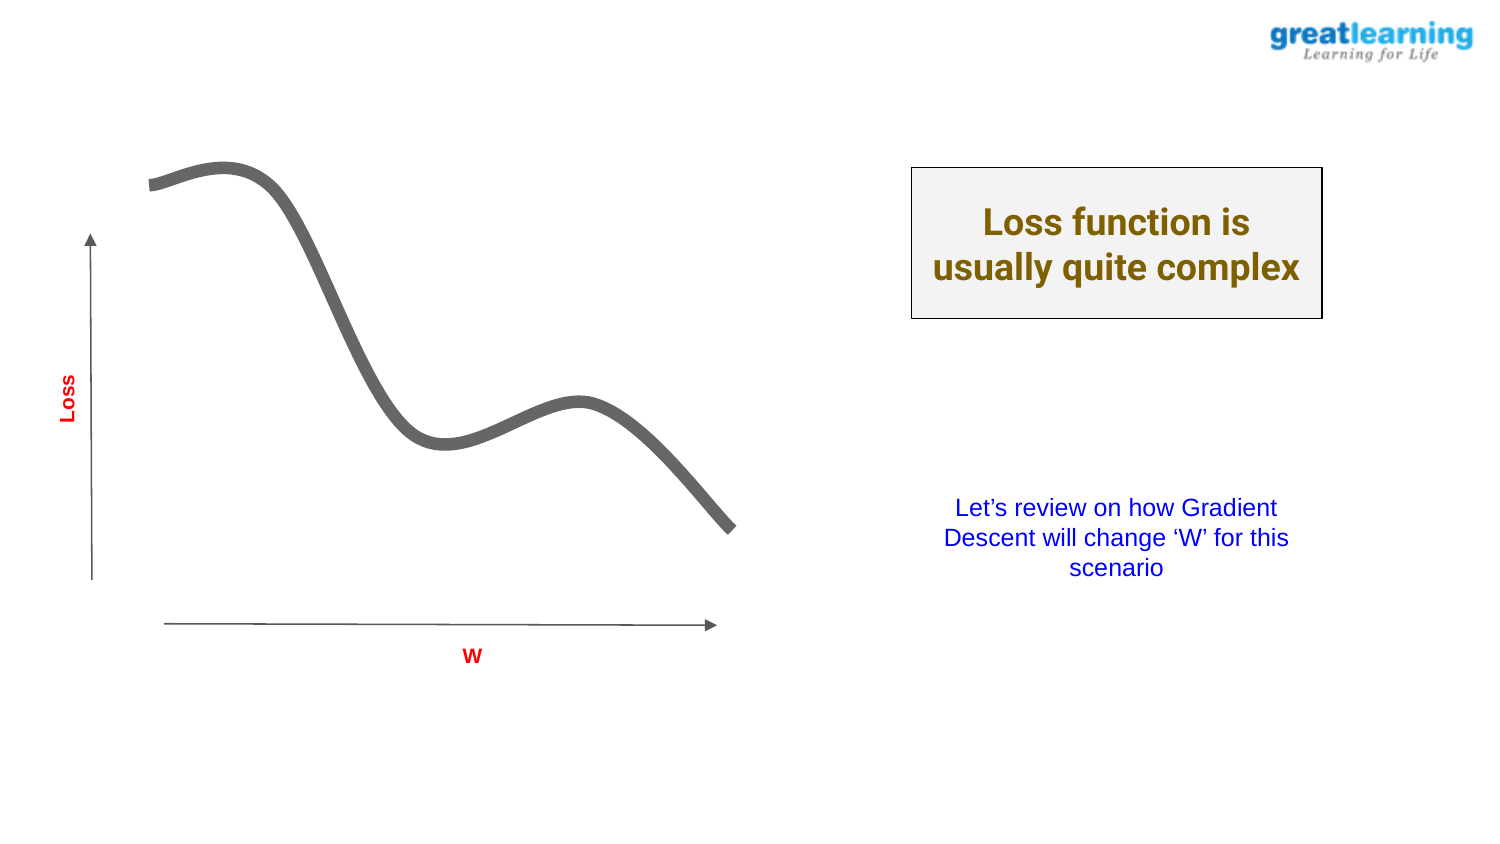

Loss function is usually quite complex
Loss
Let’s review on how Gradient Descent will change ‘W’ for this scenario
W